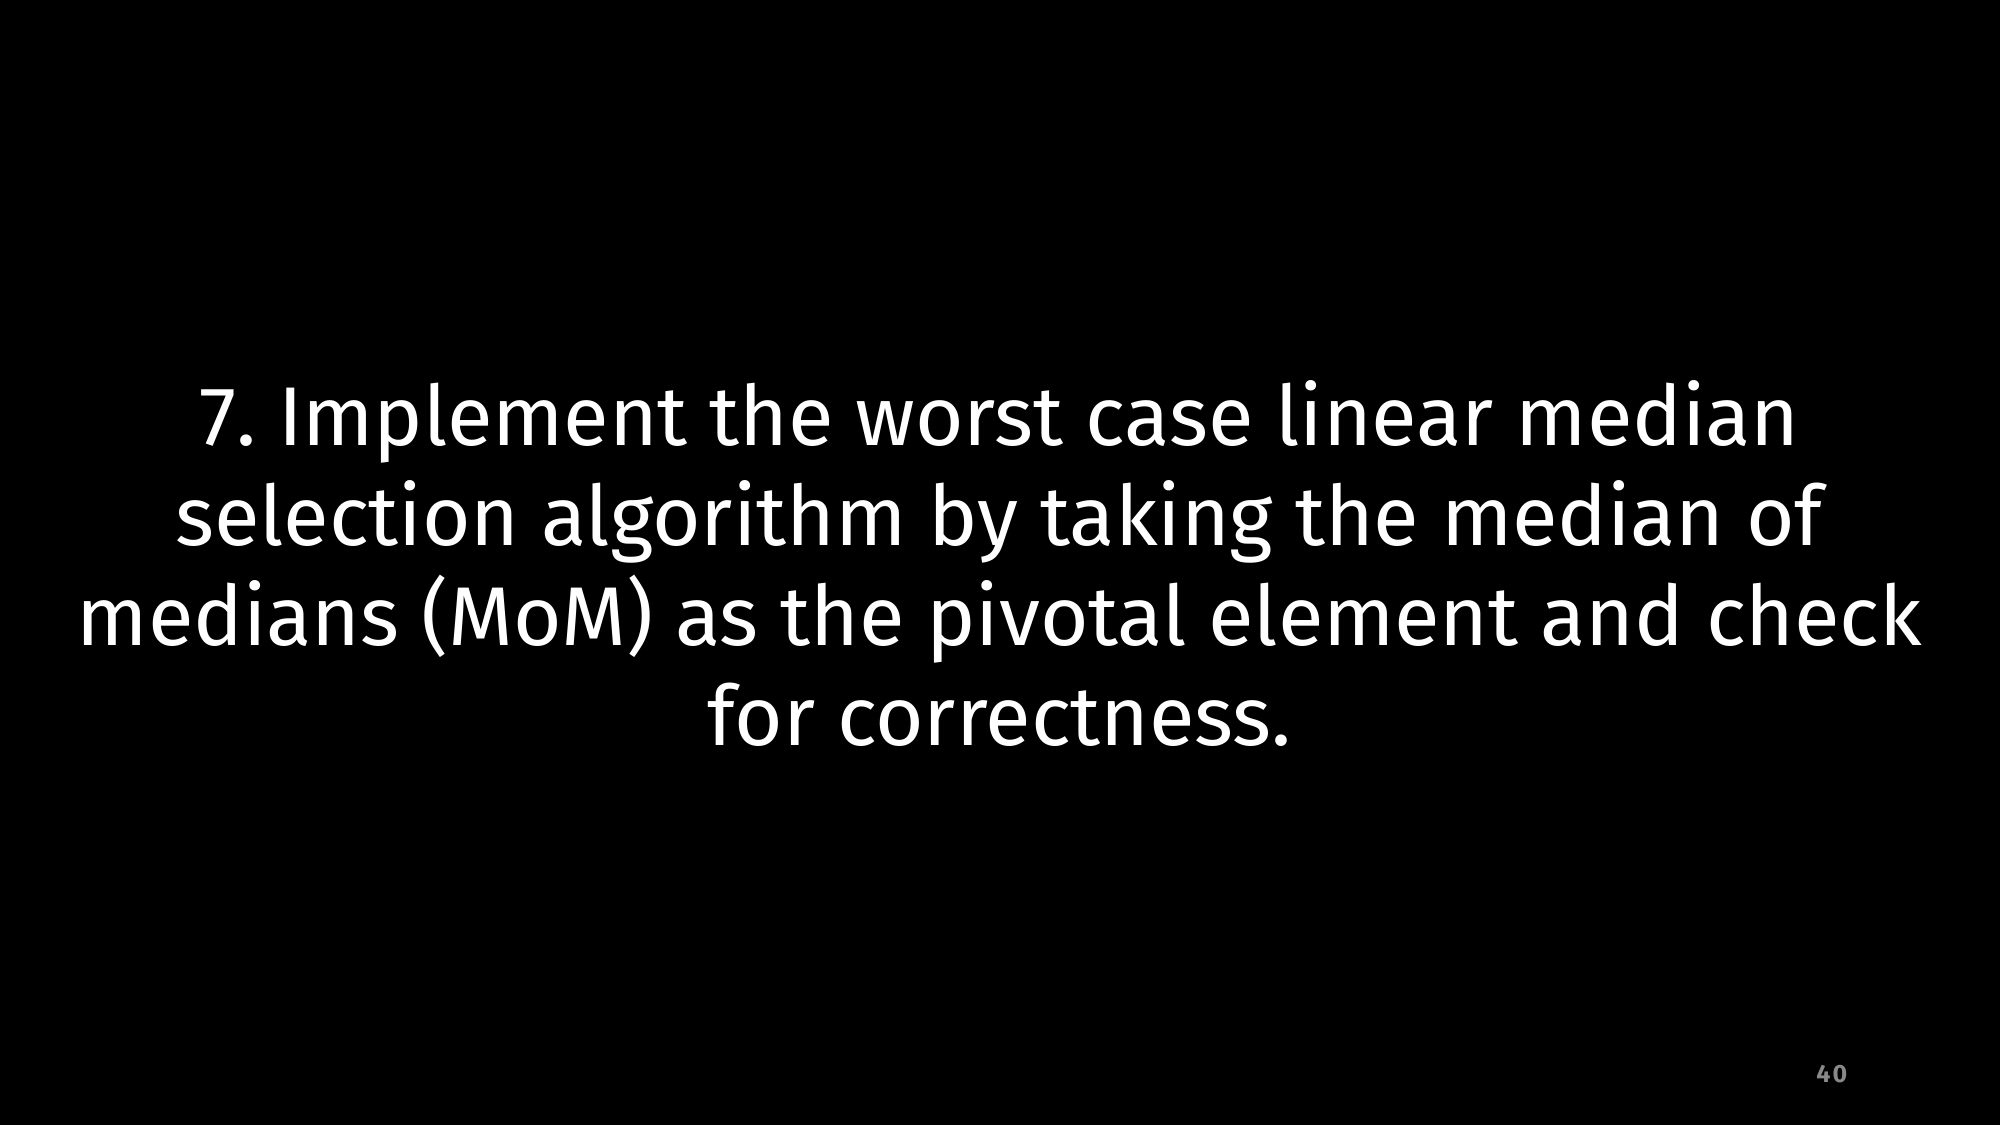

# 7. Implement the worst case linear median selection algorithm by taking the median of medians (MoM) as the pivotal element and check for correctness.
40